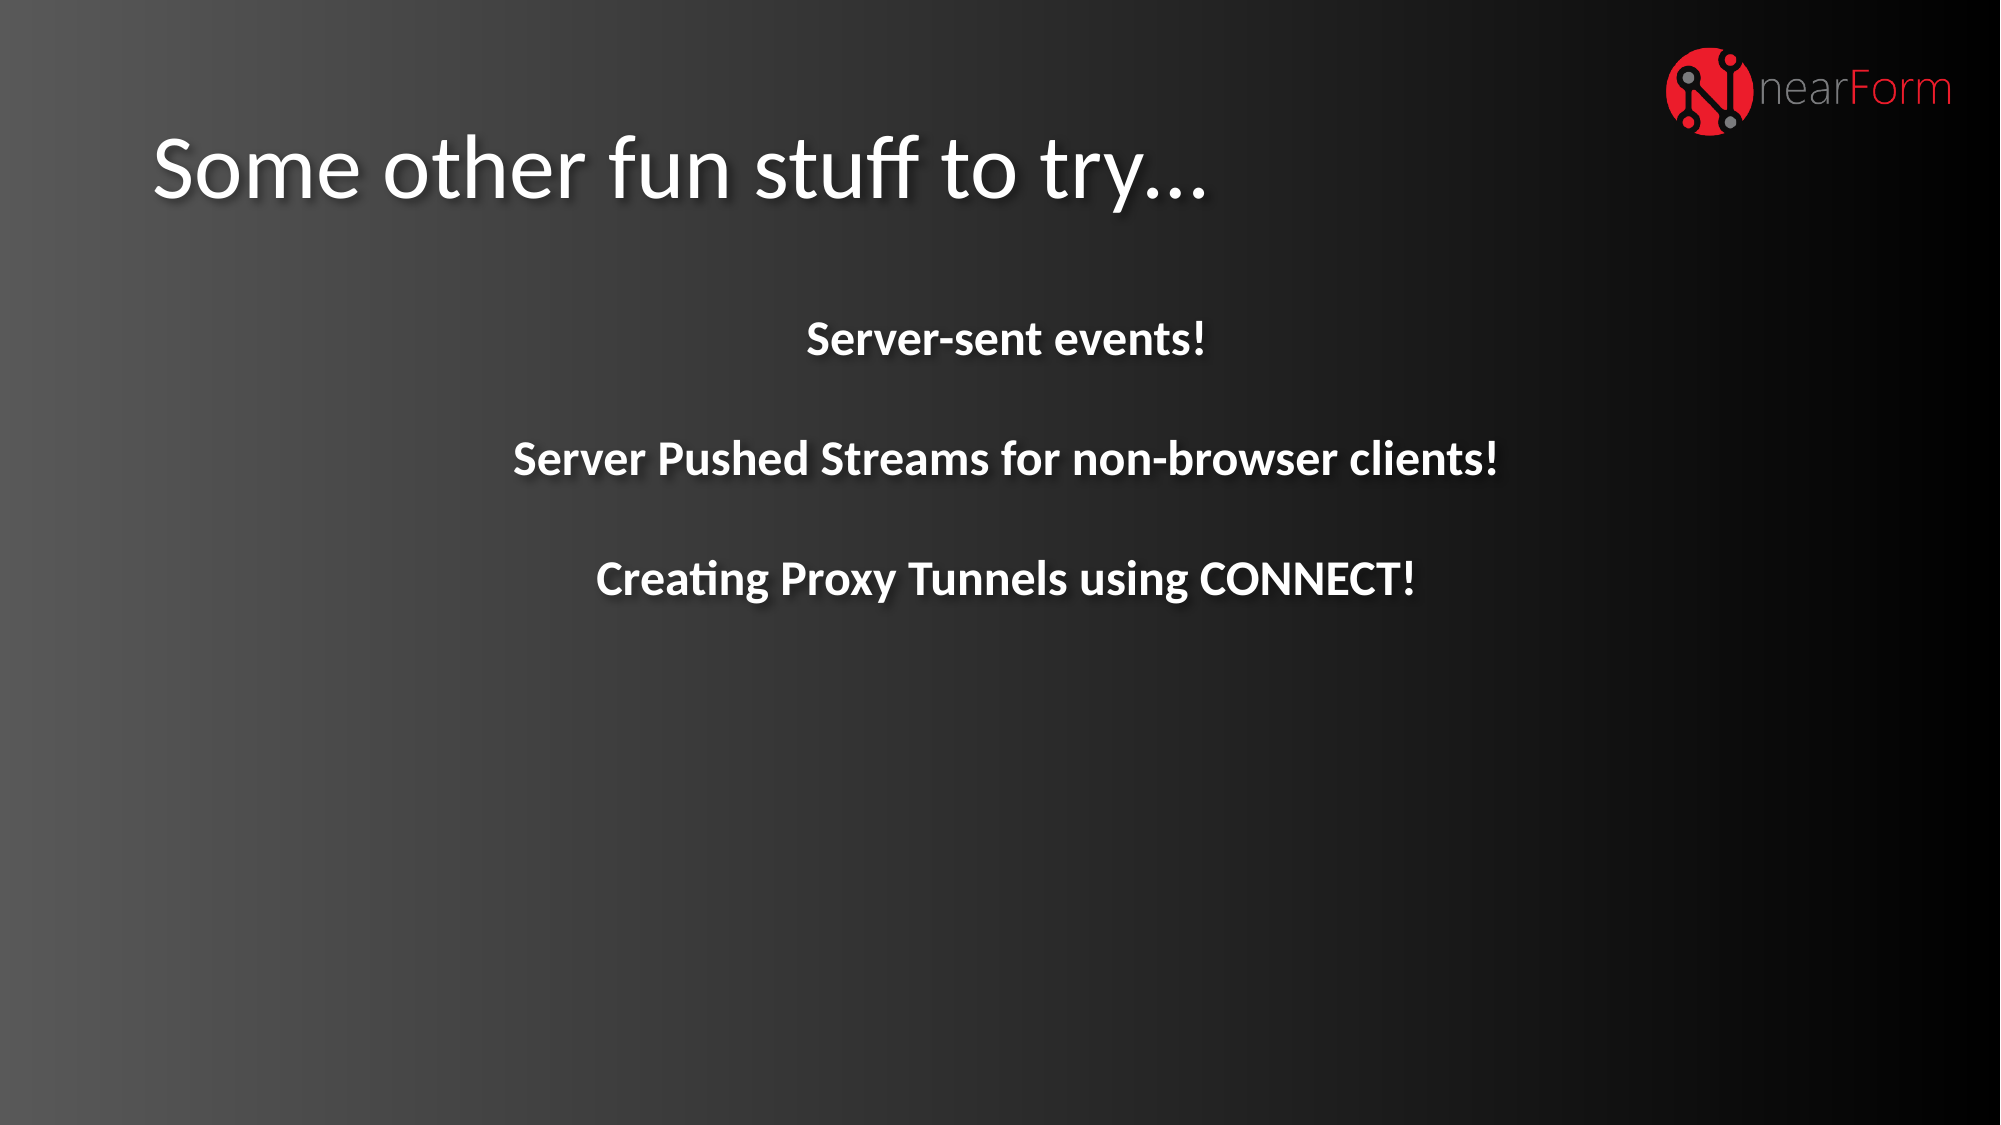

# Some other fun stuff to try…
Server-sent events!

Server Pushed Streams for non-browser clients!

Creating Proxy Tunnels using CONNECT!